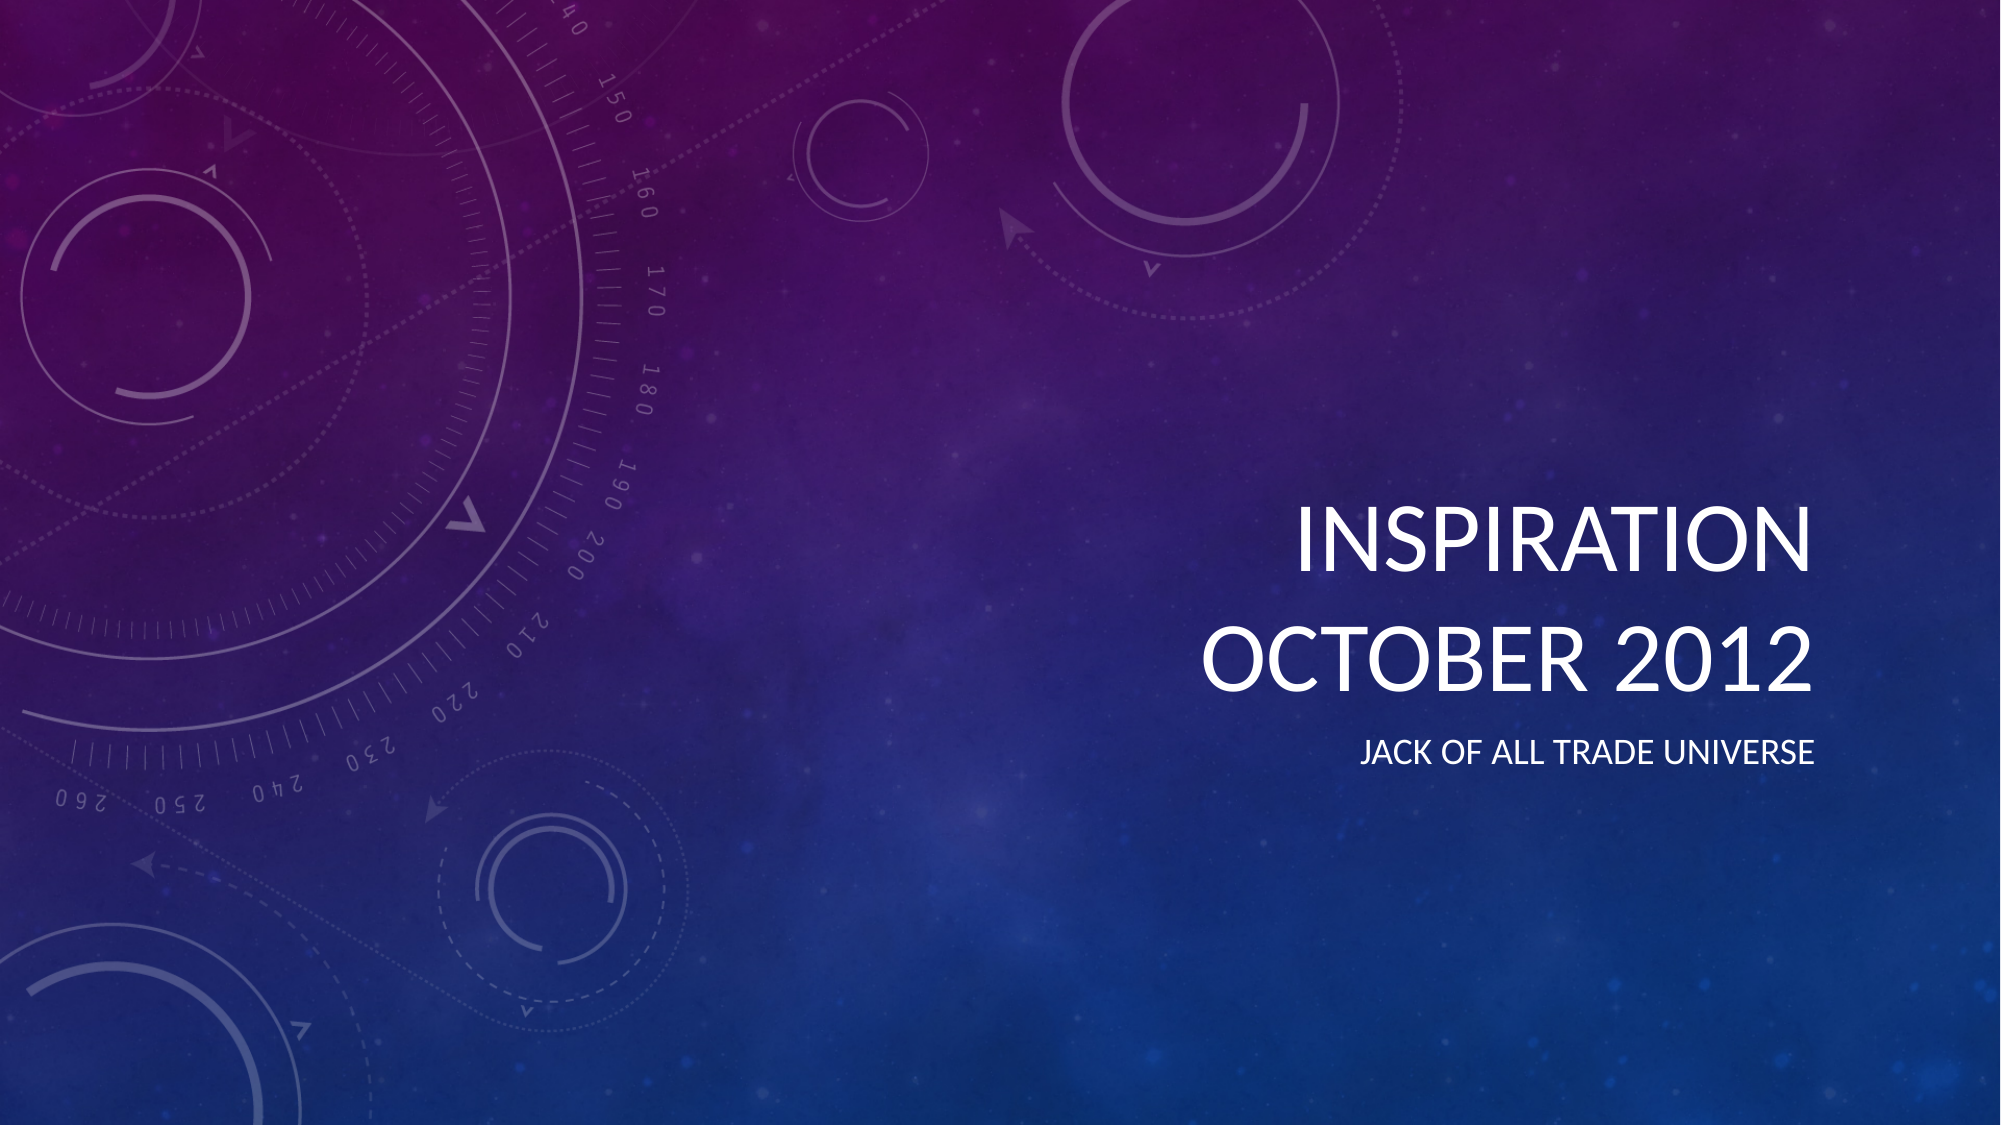

# Inspiration October 2012
Jack of all trade universe